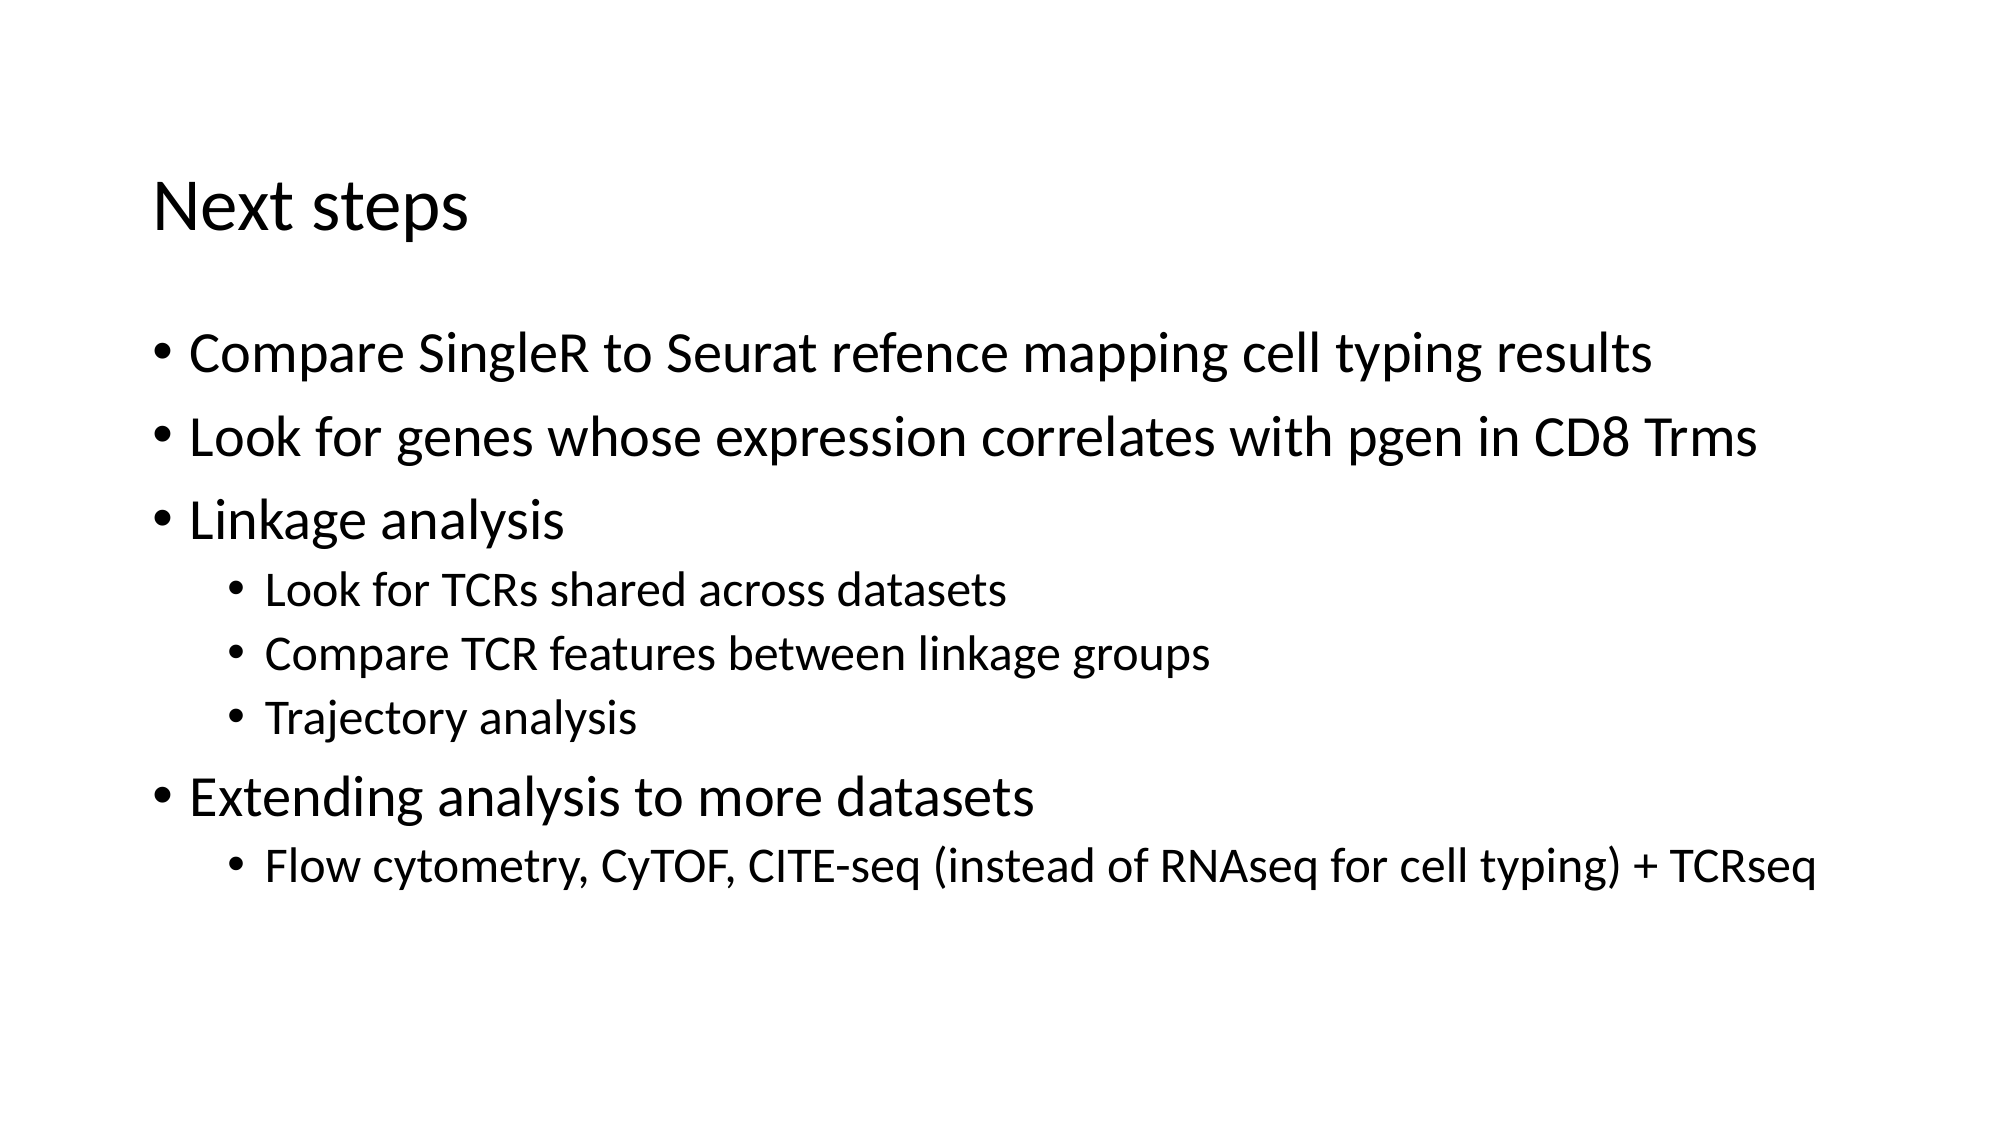

# Next steps
Compare SingleR to Seurat refence mapping cell typing results
Look for genes whose expression correlates with pgen in CD8 Trms
Linkage analysis
Look for TCRs shared across datasets
Compare TCR features between linkage groups
Trajectory analysis
Extending analysis to more datasets
Flow cytometry, CyTOF, CITE-seq (instead of RNAseq for cell typing) + TCRseq